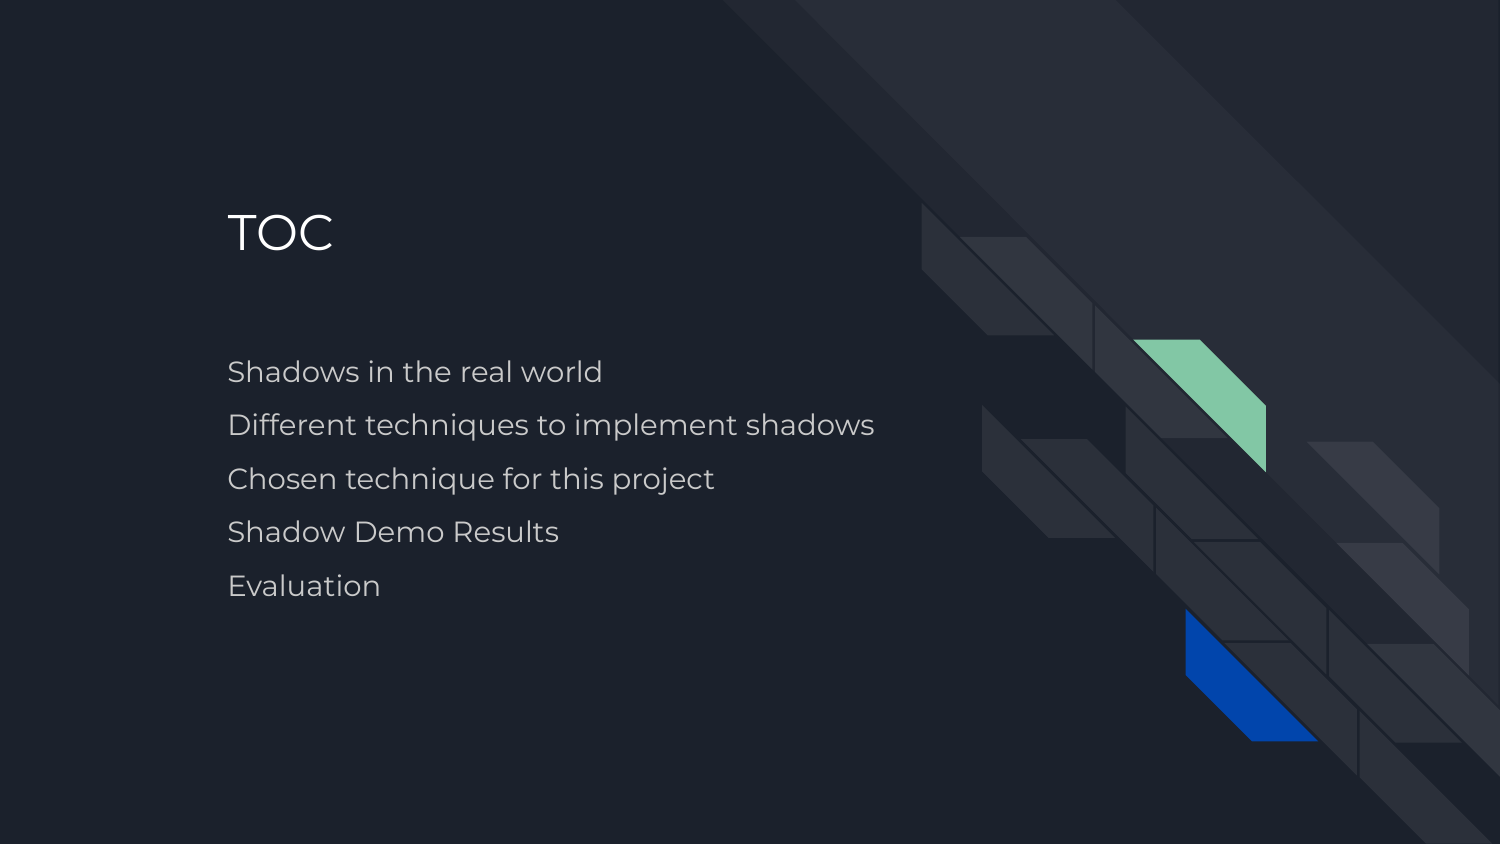

# TOC
Shadows in the real world
Different techniques to implement shadows
Chosen technique for this project
Shadow Demo Results
Evaluation